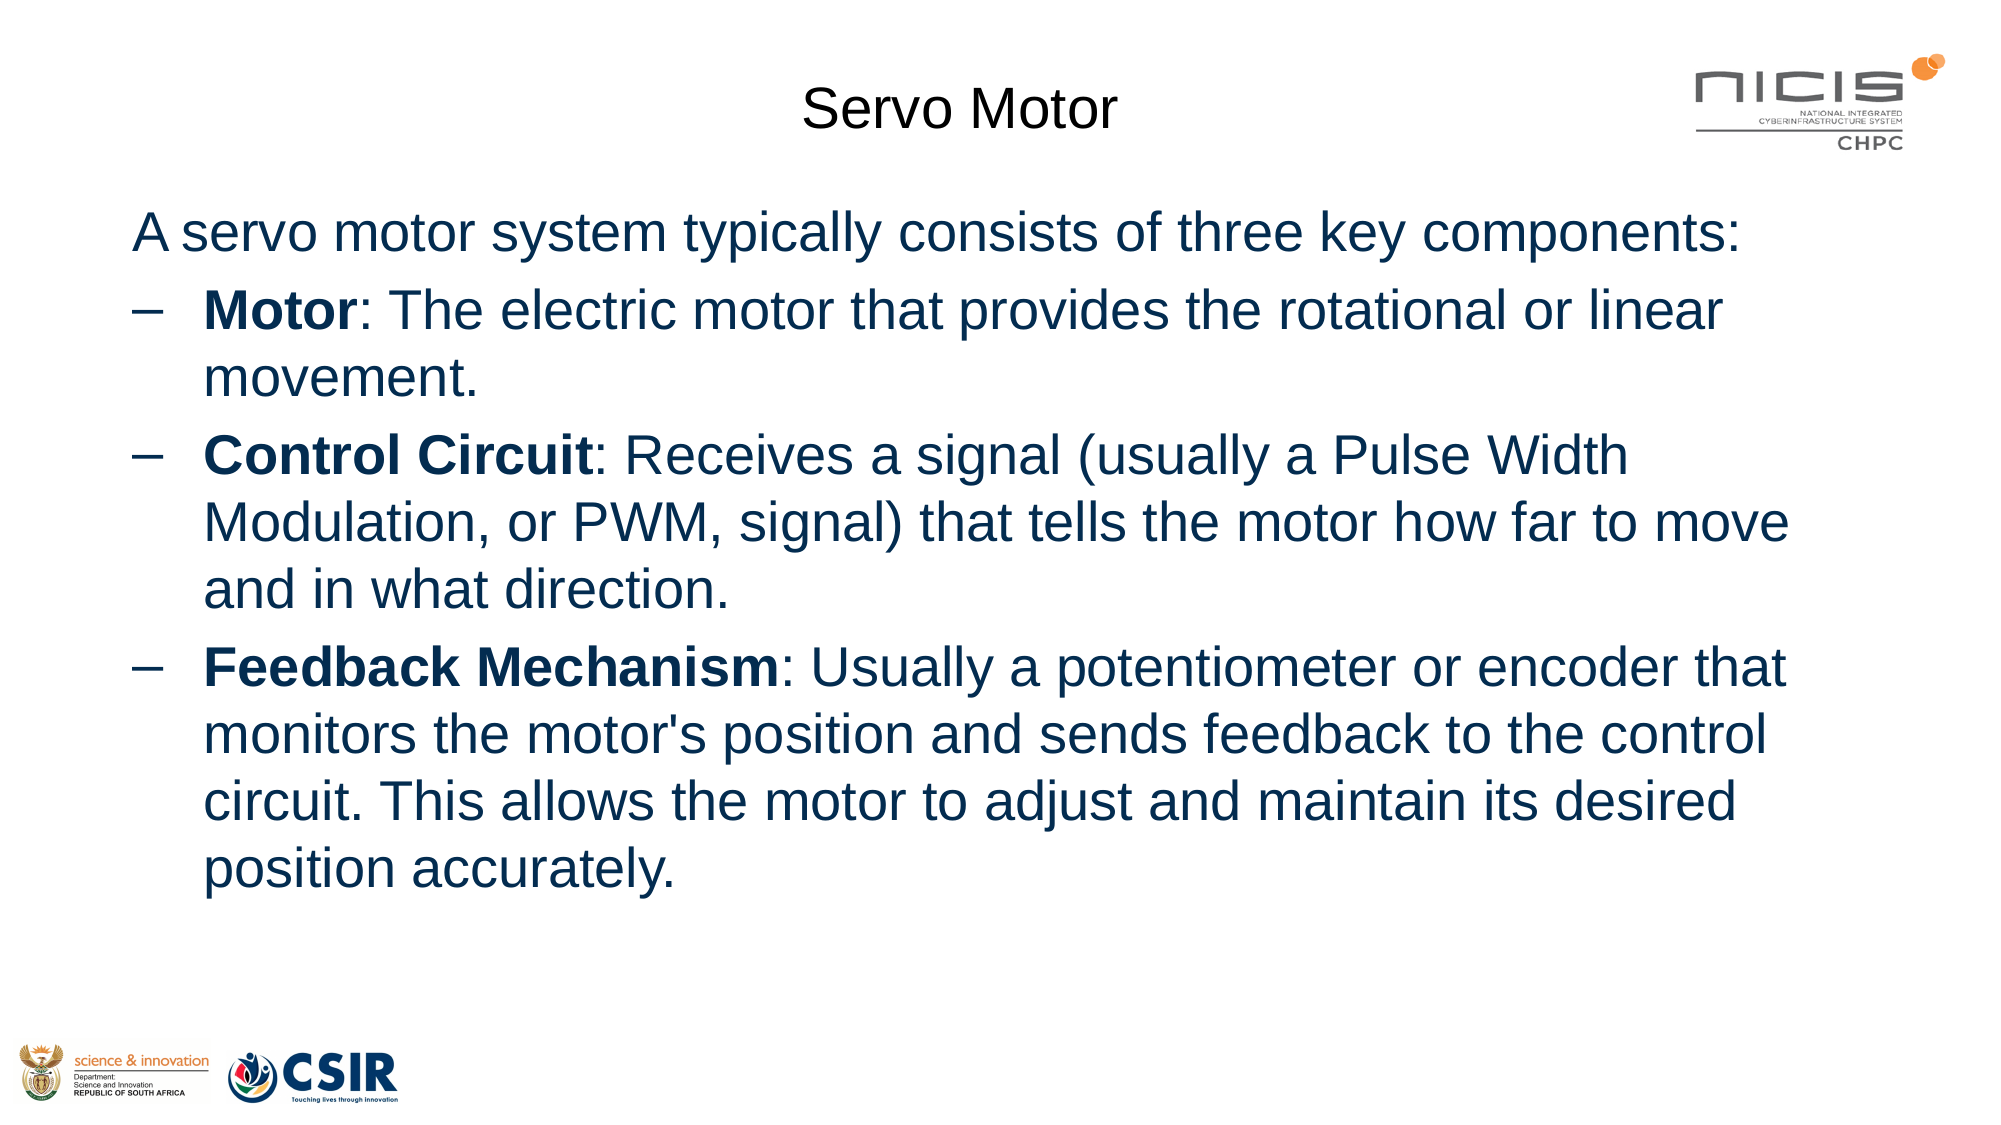

Servo Motor
A servo motor system typically consists of three key components:
Motor: The electric motor that provides the rotational or linear movement.
Control Circuit: Receives a signal (usually a Pulse Width Modulation, or PWM, signal) that tells the motor how far to move and in what direction.
Feedback Mechanism: Usually a potentiometer or encoder that monitors the motor's position and sends feedback to the control circuit. This allows the motor to adjust and maintain its desired position accurately.